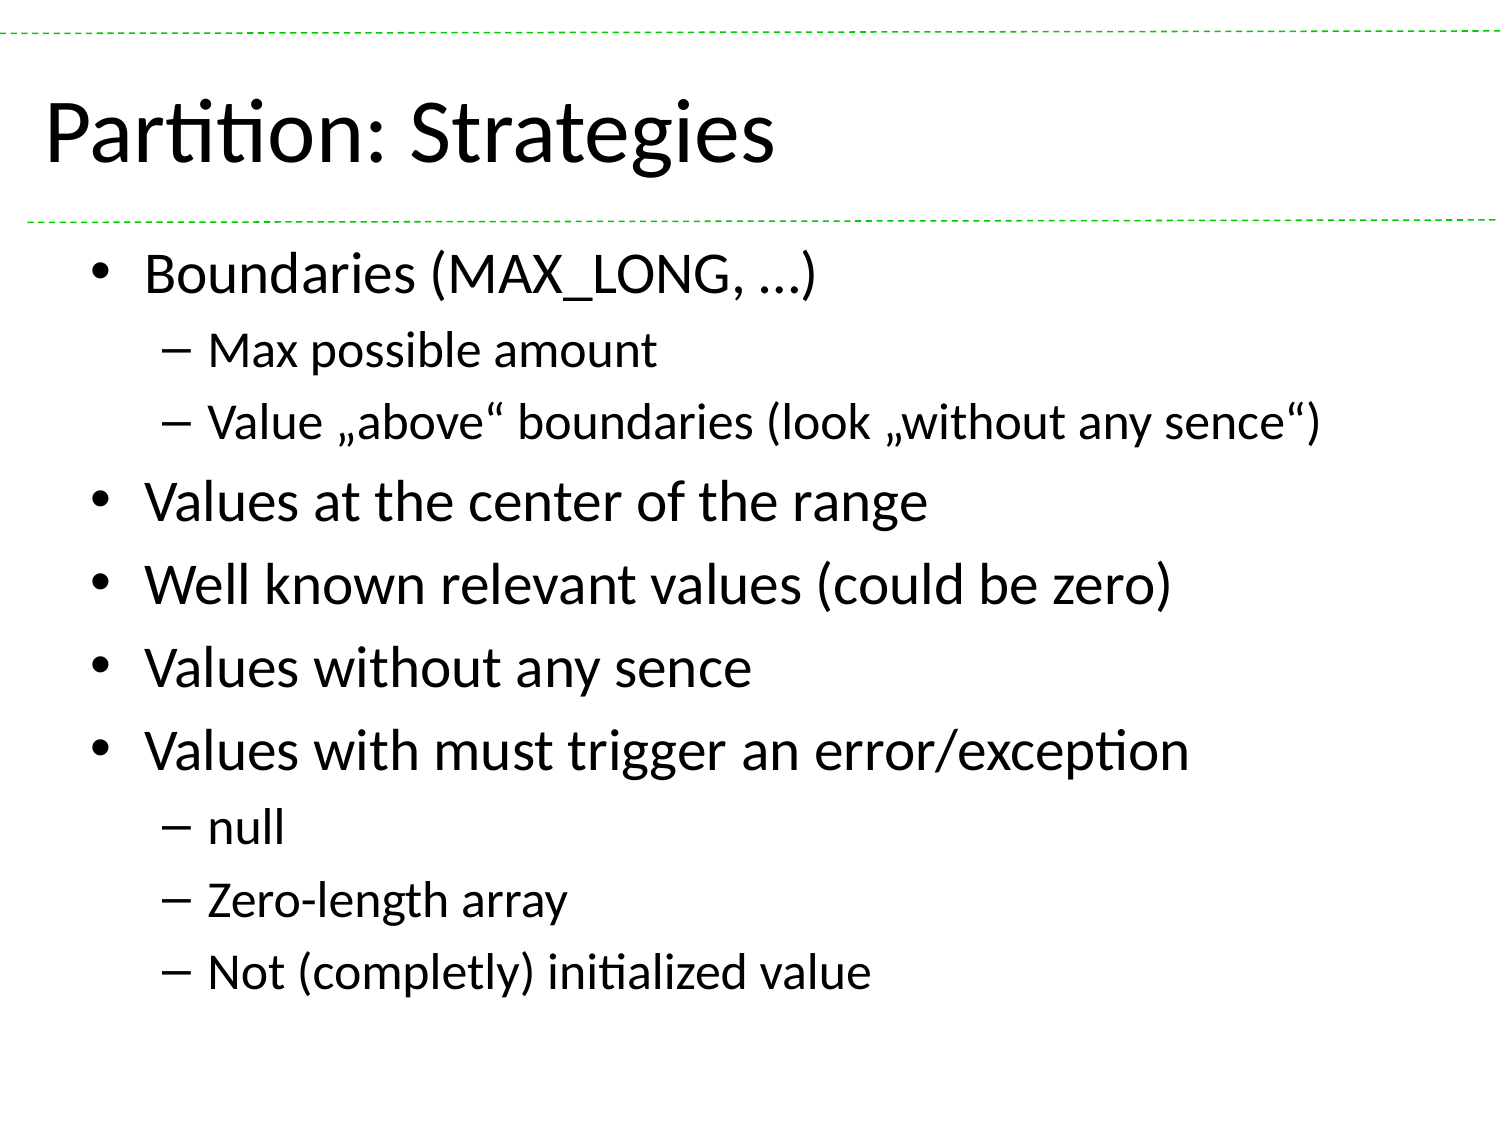

# Partition: Strategies
Boundaries (MAX_LONG, …)
Max possible amount
Value „above“ boundaries (look „without any sence“)
Values at the center of the range
Well known relevant values (could be zero)
Values without any sence
Values with must trigger an error/exception
null
Zero-length array
Not (completly) initialized value